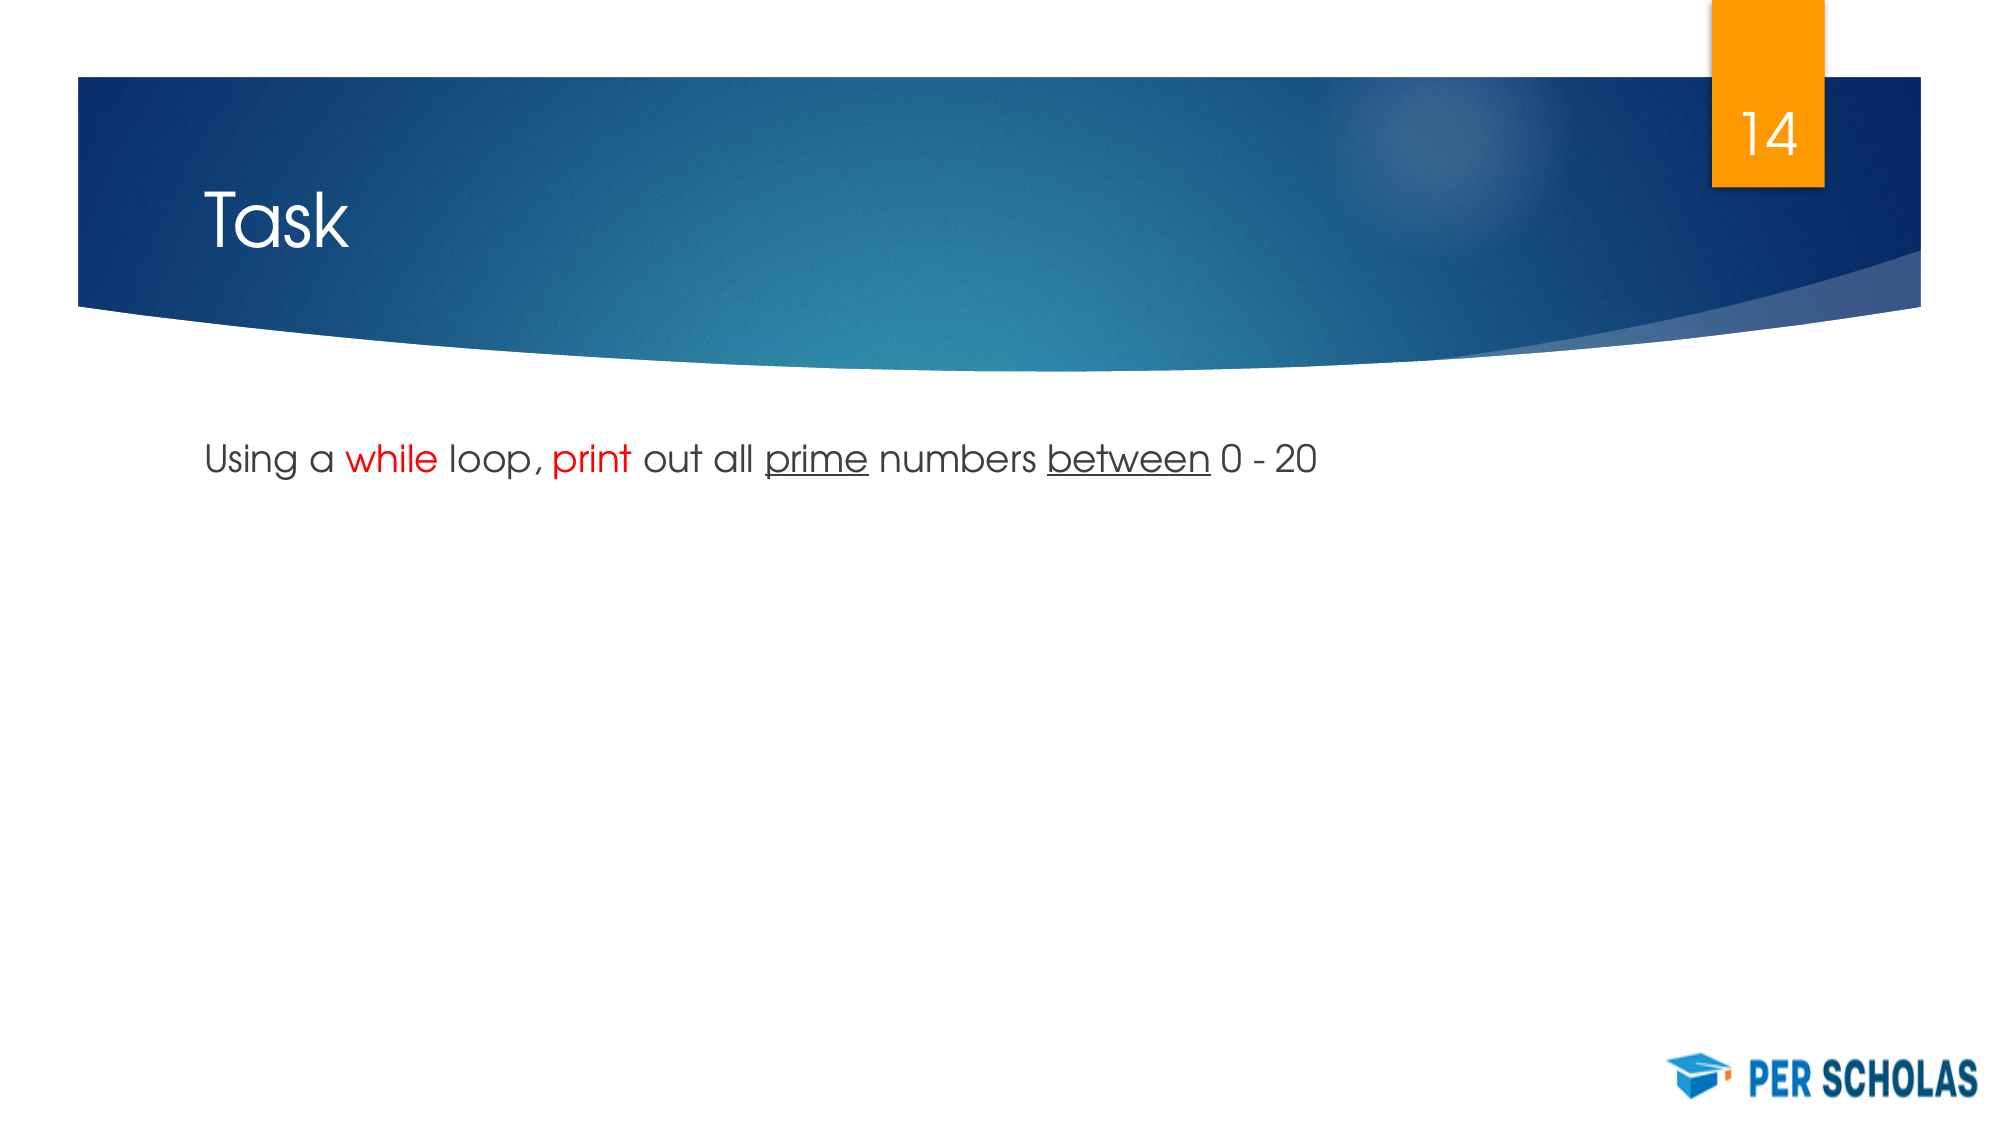

14
# Task
Using a while loop, print out all prime numbers between 0 - 20